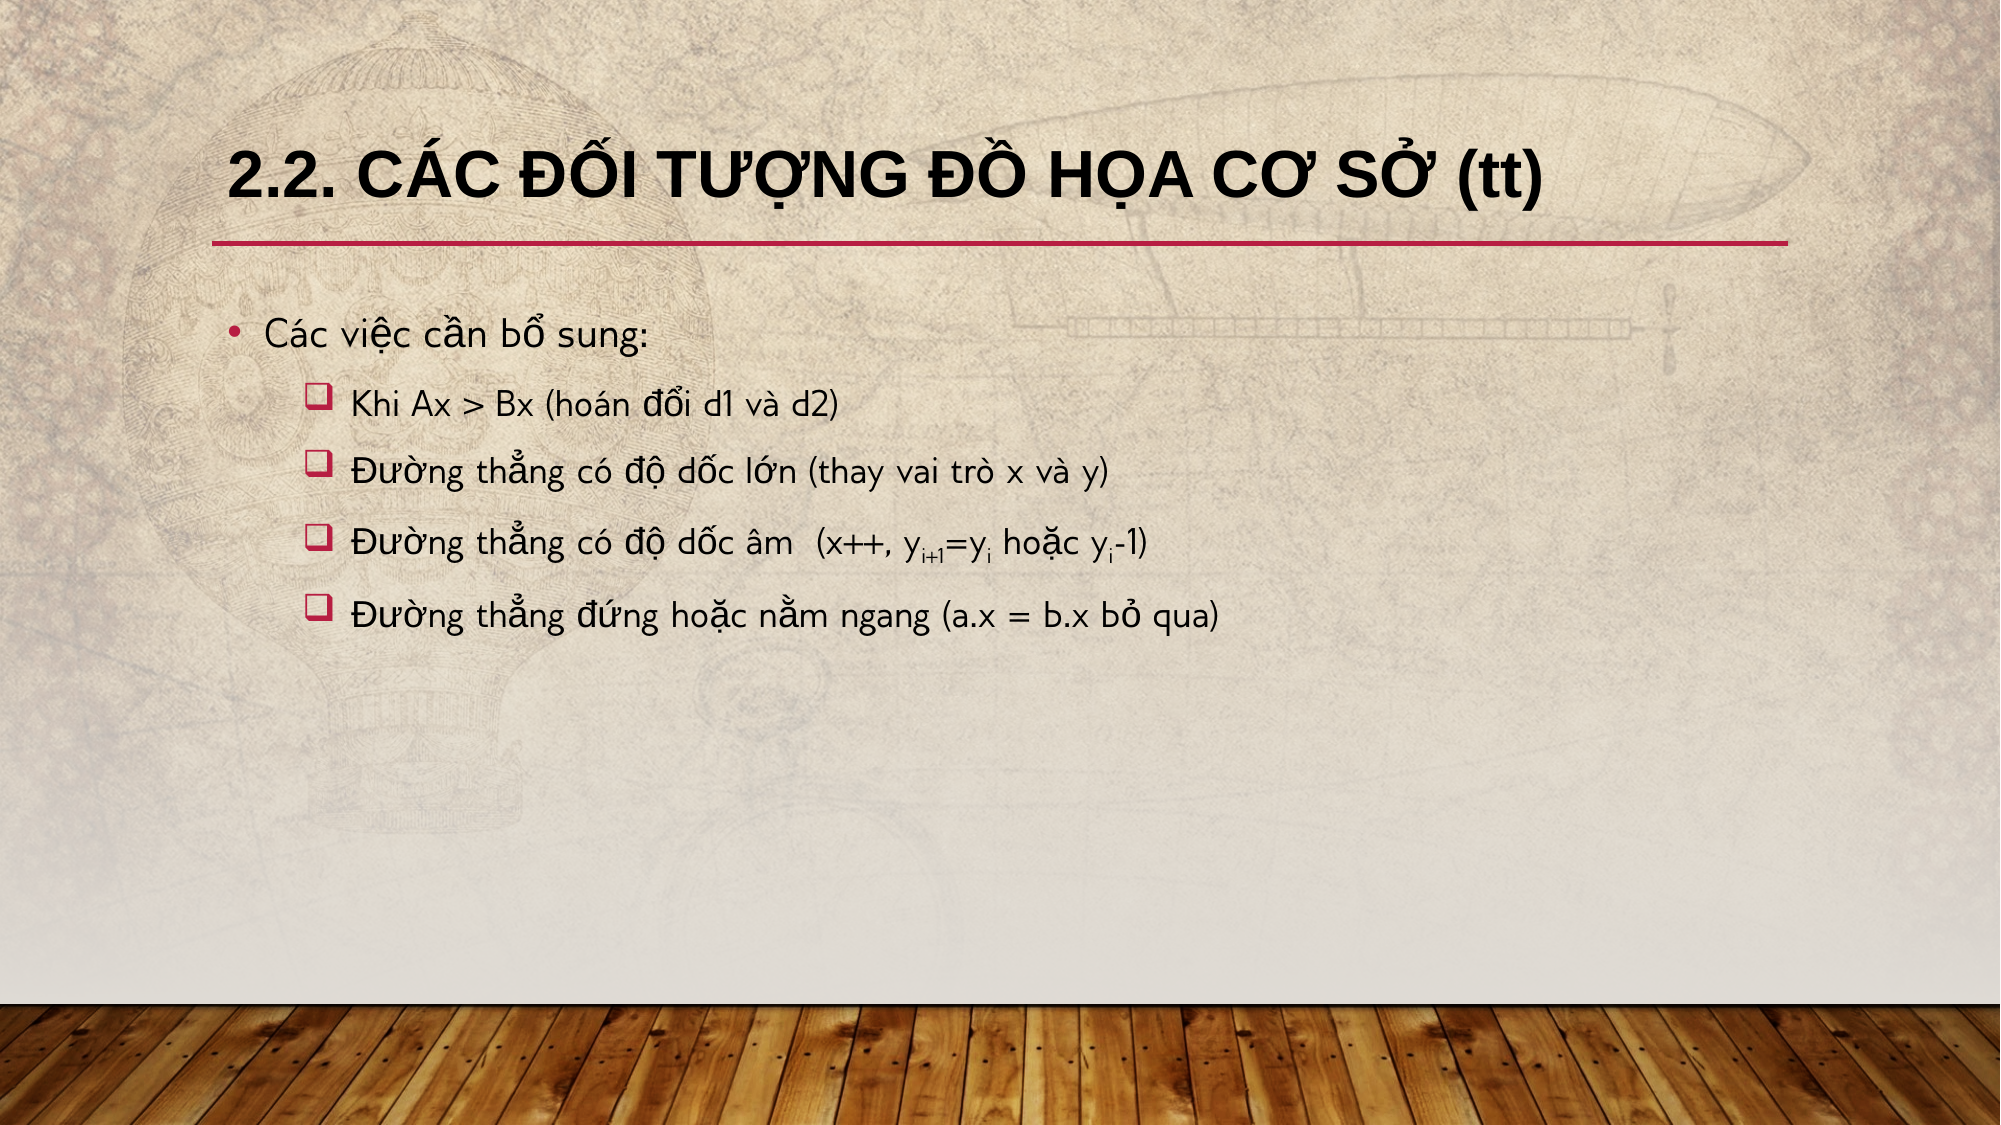

# 2.2. Các đối tượng đồ họa cơ sở (tt)
Các việc cần bổ sung:
 Khi Ax > Bx (hoán đổi d1 và d2)
 Đường thẳng có độ dốc lớn (thay vai trò x và y)
 Đường thẳng có độ dốc âm  (x++, yi+1=yi hoặc yi-1)
 Đường thẳng đứng hoặc nằm ngang (a.x = b.x bỏ qua)